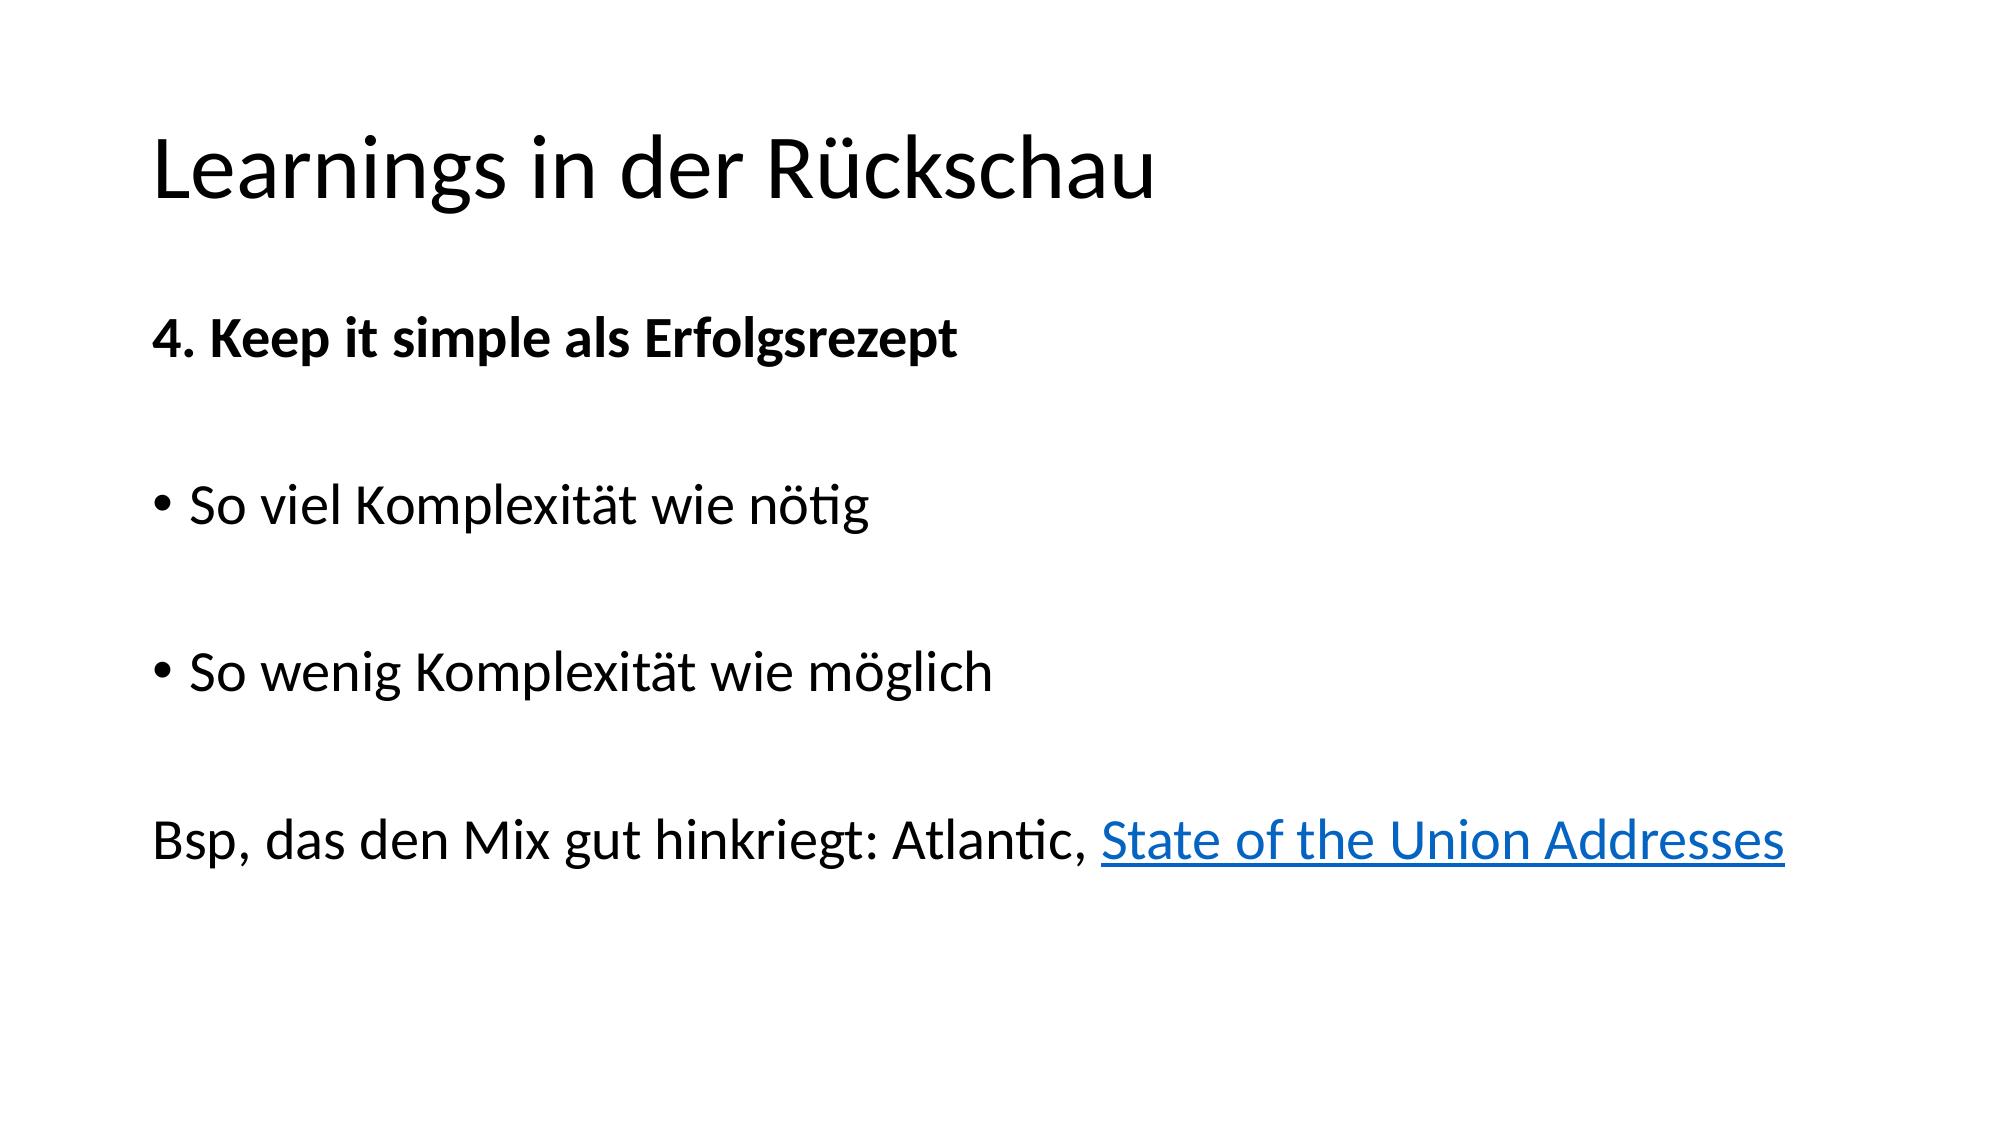

# Learnings in der Rückschau
4. Keep it simple als Erfolgsrezept

So viel Komplexität wie nötig

So wenig Komplexität wie möglich

Bsp, das den Mix gut hinkriegt: Atlantic, State of the Union Addresses